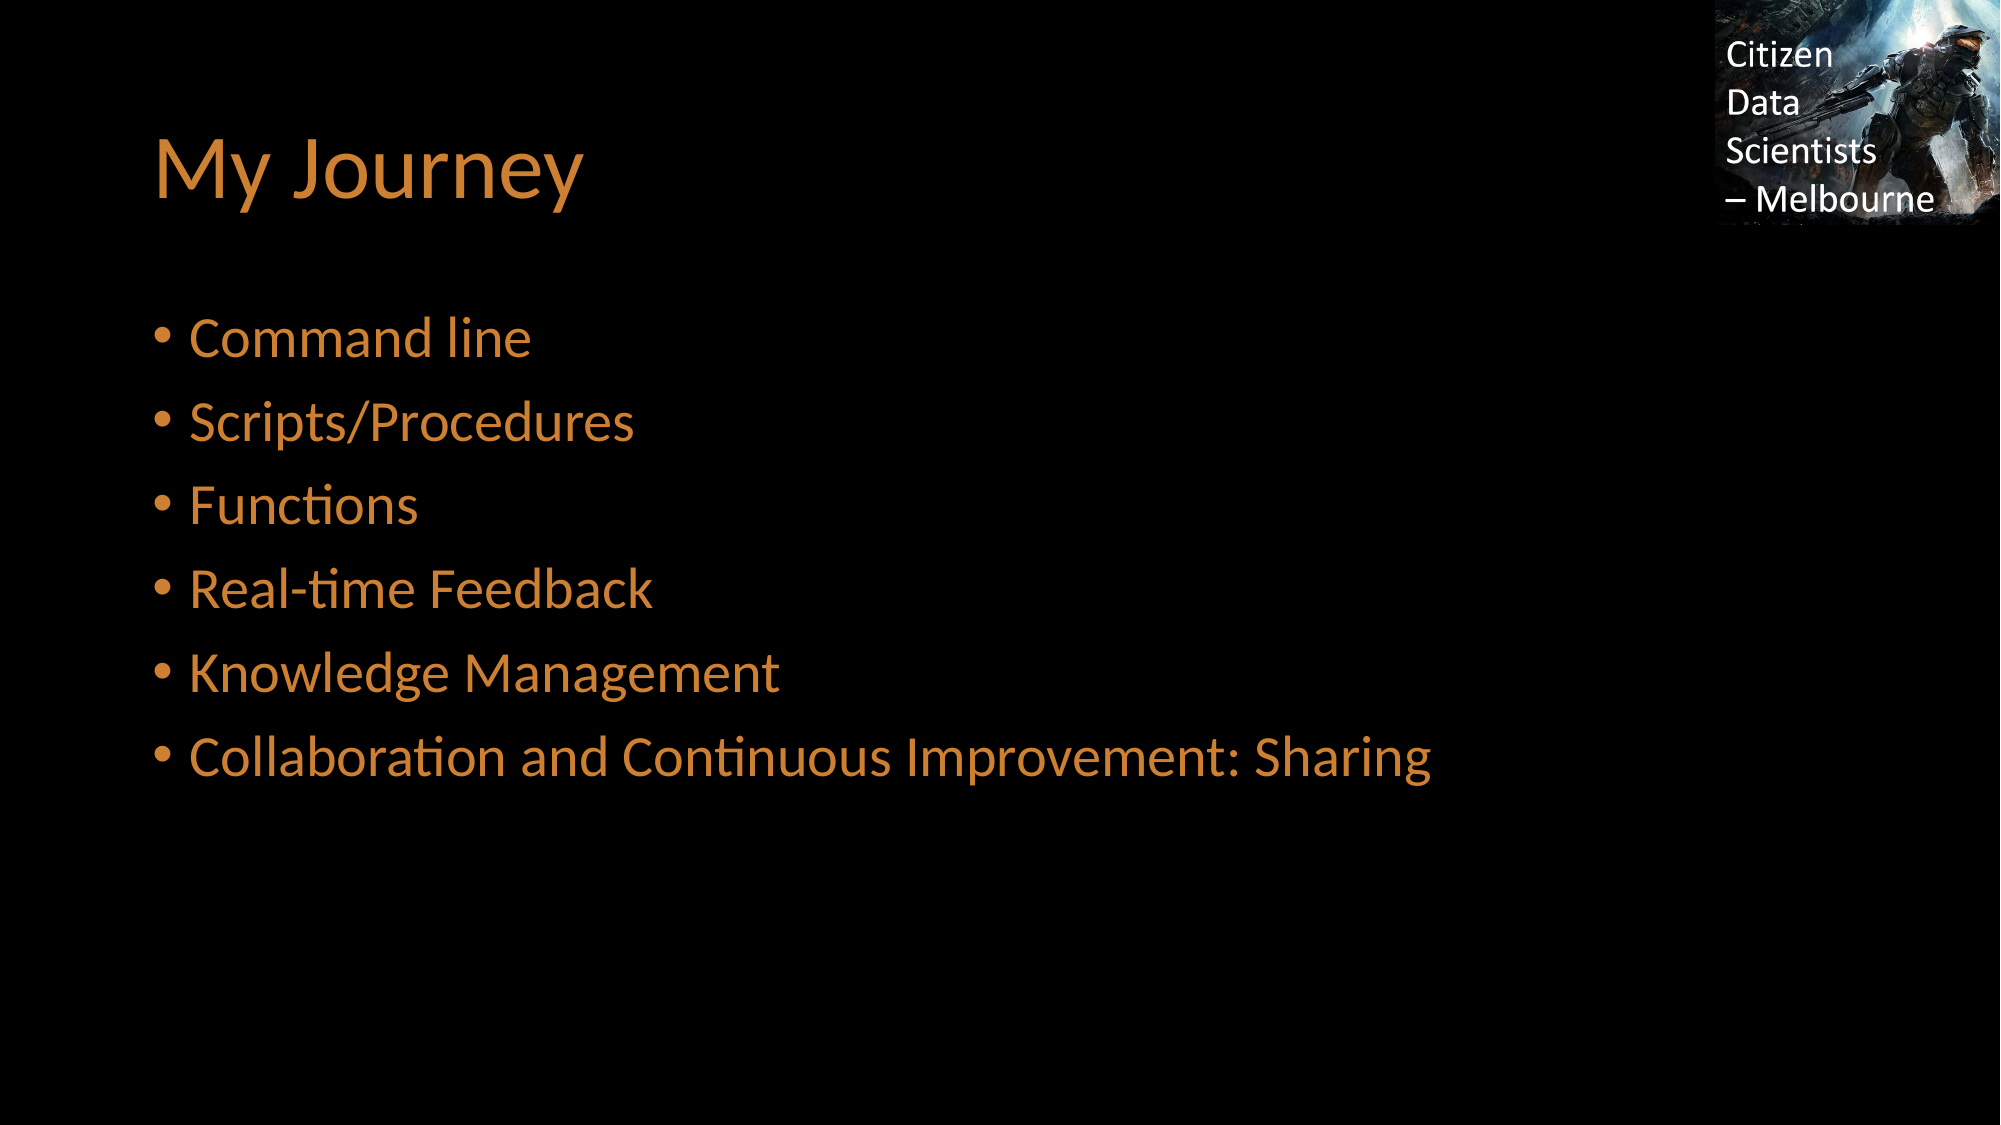

# My Journey
Command line
Scripts/Procedures
Functions
Real-time Feedback
Knowledge Management
Collaboration and Continuous Improvement: Sharing